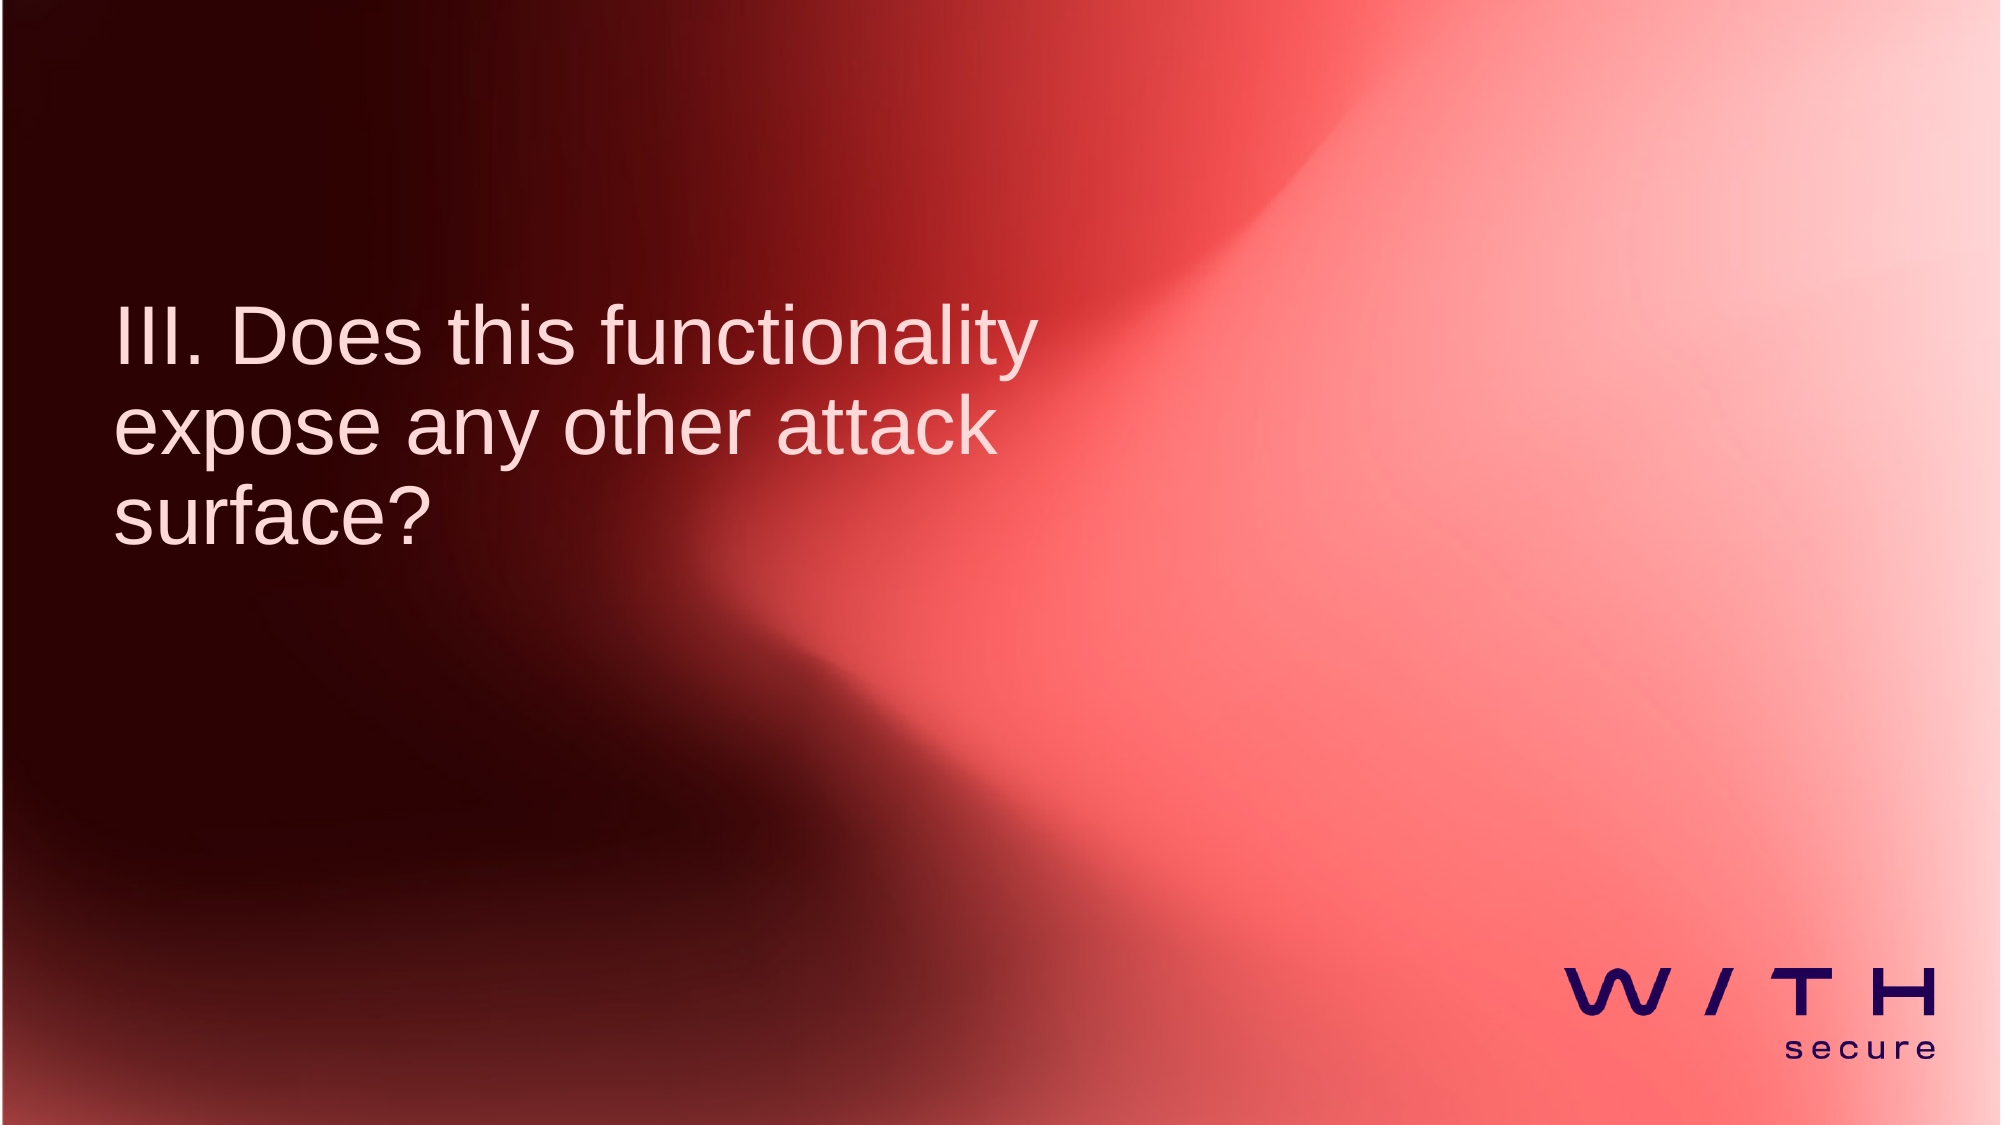

# III. Does this functionality expose any other attack surface?